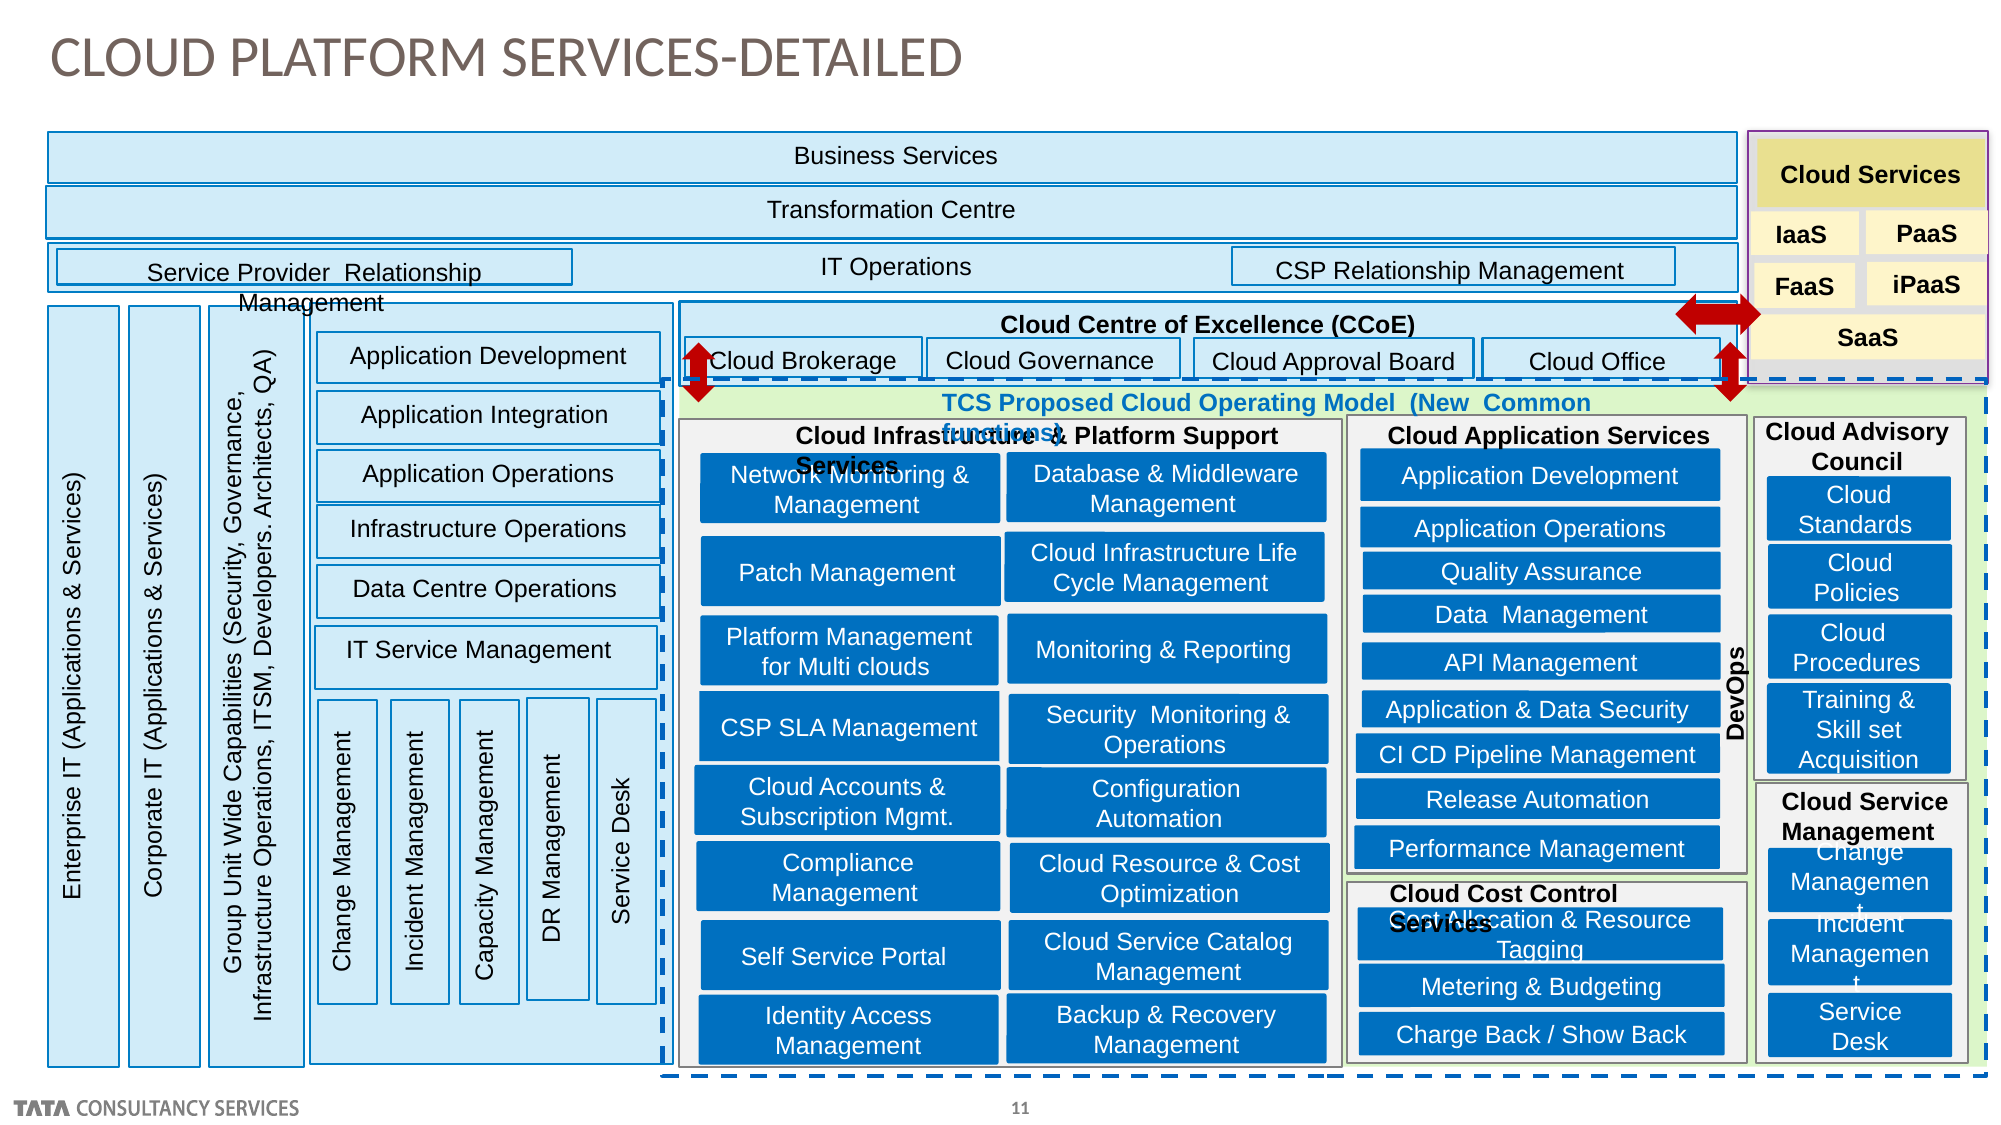

# CLOUD PLATFORM SERVICES-DETAILED

 Business Services
Cloud Services
Transformation Centre
PaaS
IaaS
 IT Operations
iPaaS
FaaS

 Cloud Centre of Excellence (CCoE)

 Enterprise IT (Applications & Services)
 Corporate IT (Applications & Services)
 Group Unit Wide Capabilities (Security, Governance, Infrastructure Operations, ITSM, Developers. Architects, QA)
SaaS
 Application Development
Cloud Brokerage
Cloud Governance
Cloud Approval Board
Cloud Office

TCS Proposed Cloud Operating Model  (New  Common functions)

Application Integration
Cloud Advisory Council
Cloud Application Services
Cloud Infrastructure  & Platform Support Services

Application Development
Application Operations
Database & Middleware Management
Network Monitoring & Management
Cloud Standards
Infrastructure Operations
Application Operations
Cloud Infrastructure Life Cycle Management
Patch Management
Cloud Policies
Quality Assurance
Data Centre Operations
DevOps
Data  Management
Monitoring & Reporting
Cloud   Procedures
Platform Management for Multi clouds
IT Service Management
API Management
Training & Skill set Acquisition
Application & Data Security
CSP SLA Management
Security  Monitoring & Operations
CI CD Pipeline Management
Cloud Accounts & Subscription Mgmt.
Configuration Automation
Cloud Service Management
Release Automation

DR Management
Service Desk
Capacity Management
Incident Management
Change Management
Performance Management
Compliance Management
Cloud Resource & Cost Optimization
Change Management
Cloud Cost Control Services

Cost Allocation & Resource Tagging
Incident Management
Self Service Portal
Cloud Service Catalog Management
Metering & Budgeting
Service Desk
Backup & Recovery Management
Identity Access Management
Charge Back / Show Back
CSP Relationship Management
Service Provider  Relationship Management